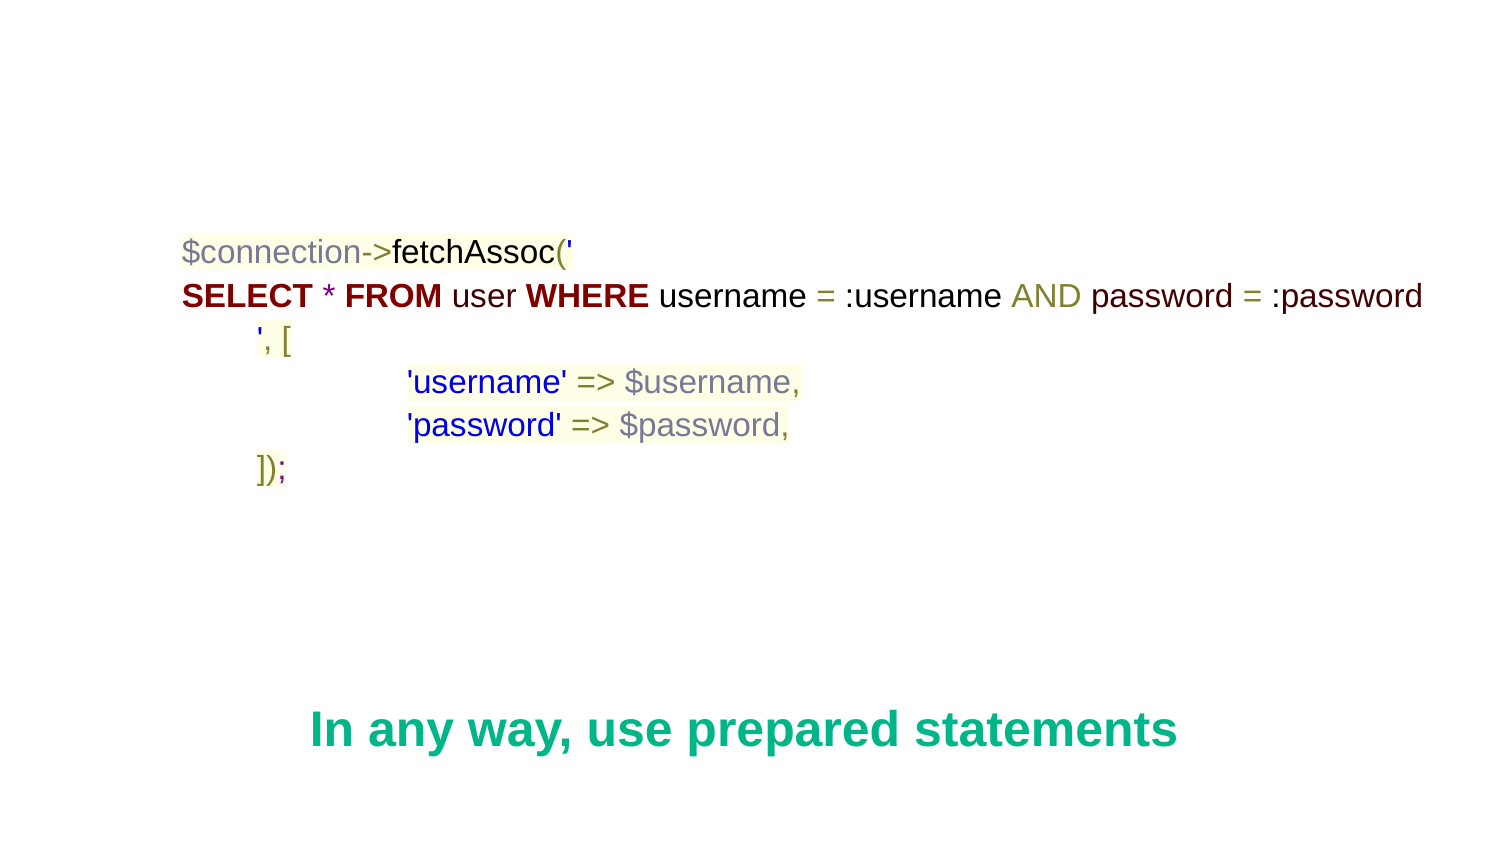

$connection->fetchAssoc('
SELECT * FROM user WHERE username = :username AND password = :password
	', [
		'username' => $username,
		'password' => $password,
	]);
In any way, use prepared statements